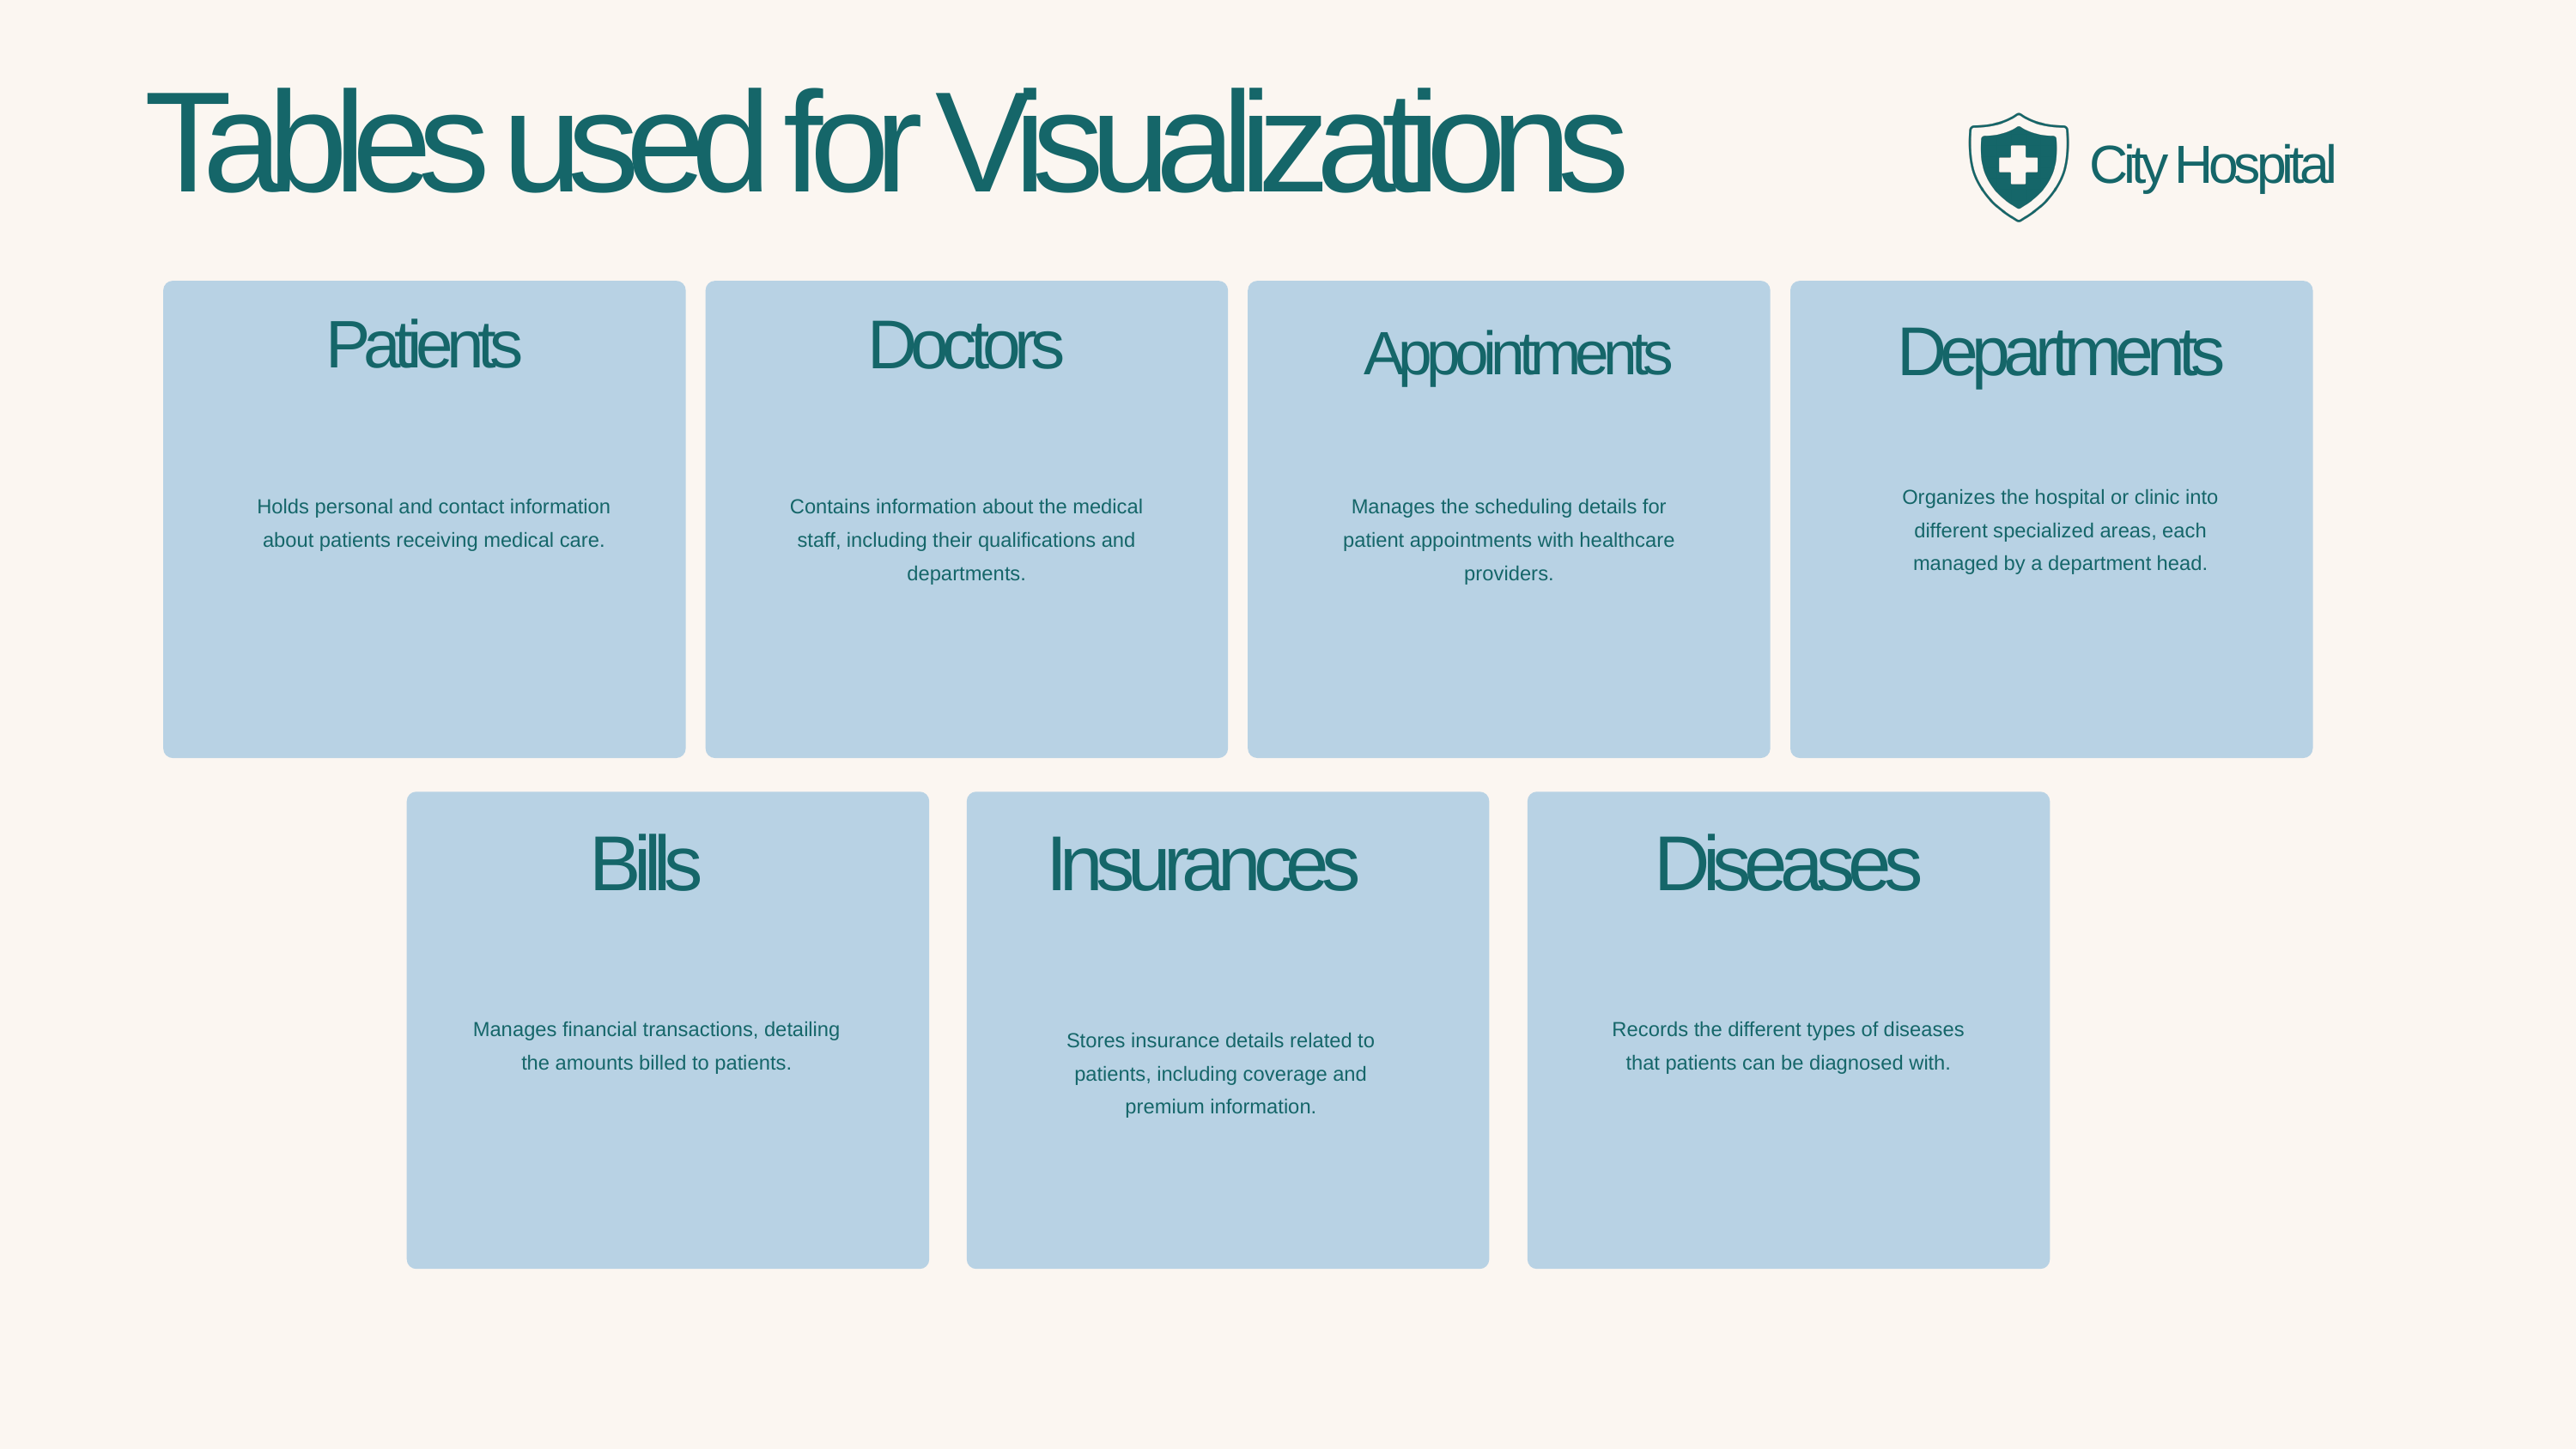

Tables used for Visualizations

City Hospital

Patients
Doctors
Departments
Appointments
Organizes the hospital or clinic into different specialized areas, each managed by a department head.
Holds personal and contact information about patients receiving medical care.
Contains information about the medical staff, including their qualifications and departments.
Manages the scheduling details for patient appointments with healthcare providers.

Bills
Insurances
Diseases
Manages financial transactions, detailing the amounts billed to patients.
Records the different types of diseases that patients can be diagnosed with.
Stores insurance details related to patients, including coverage and premium information.